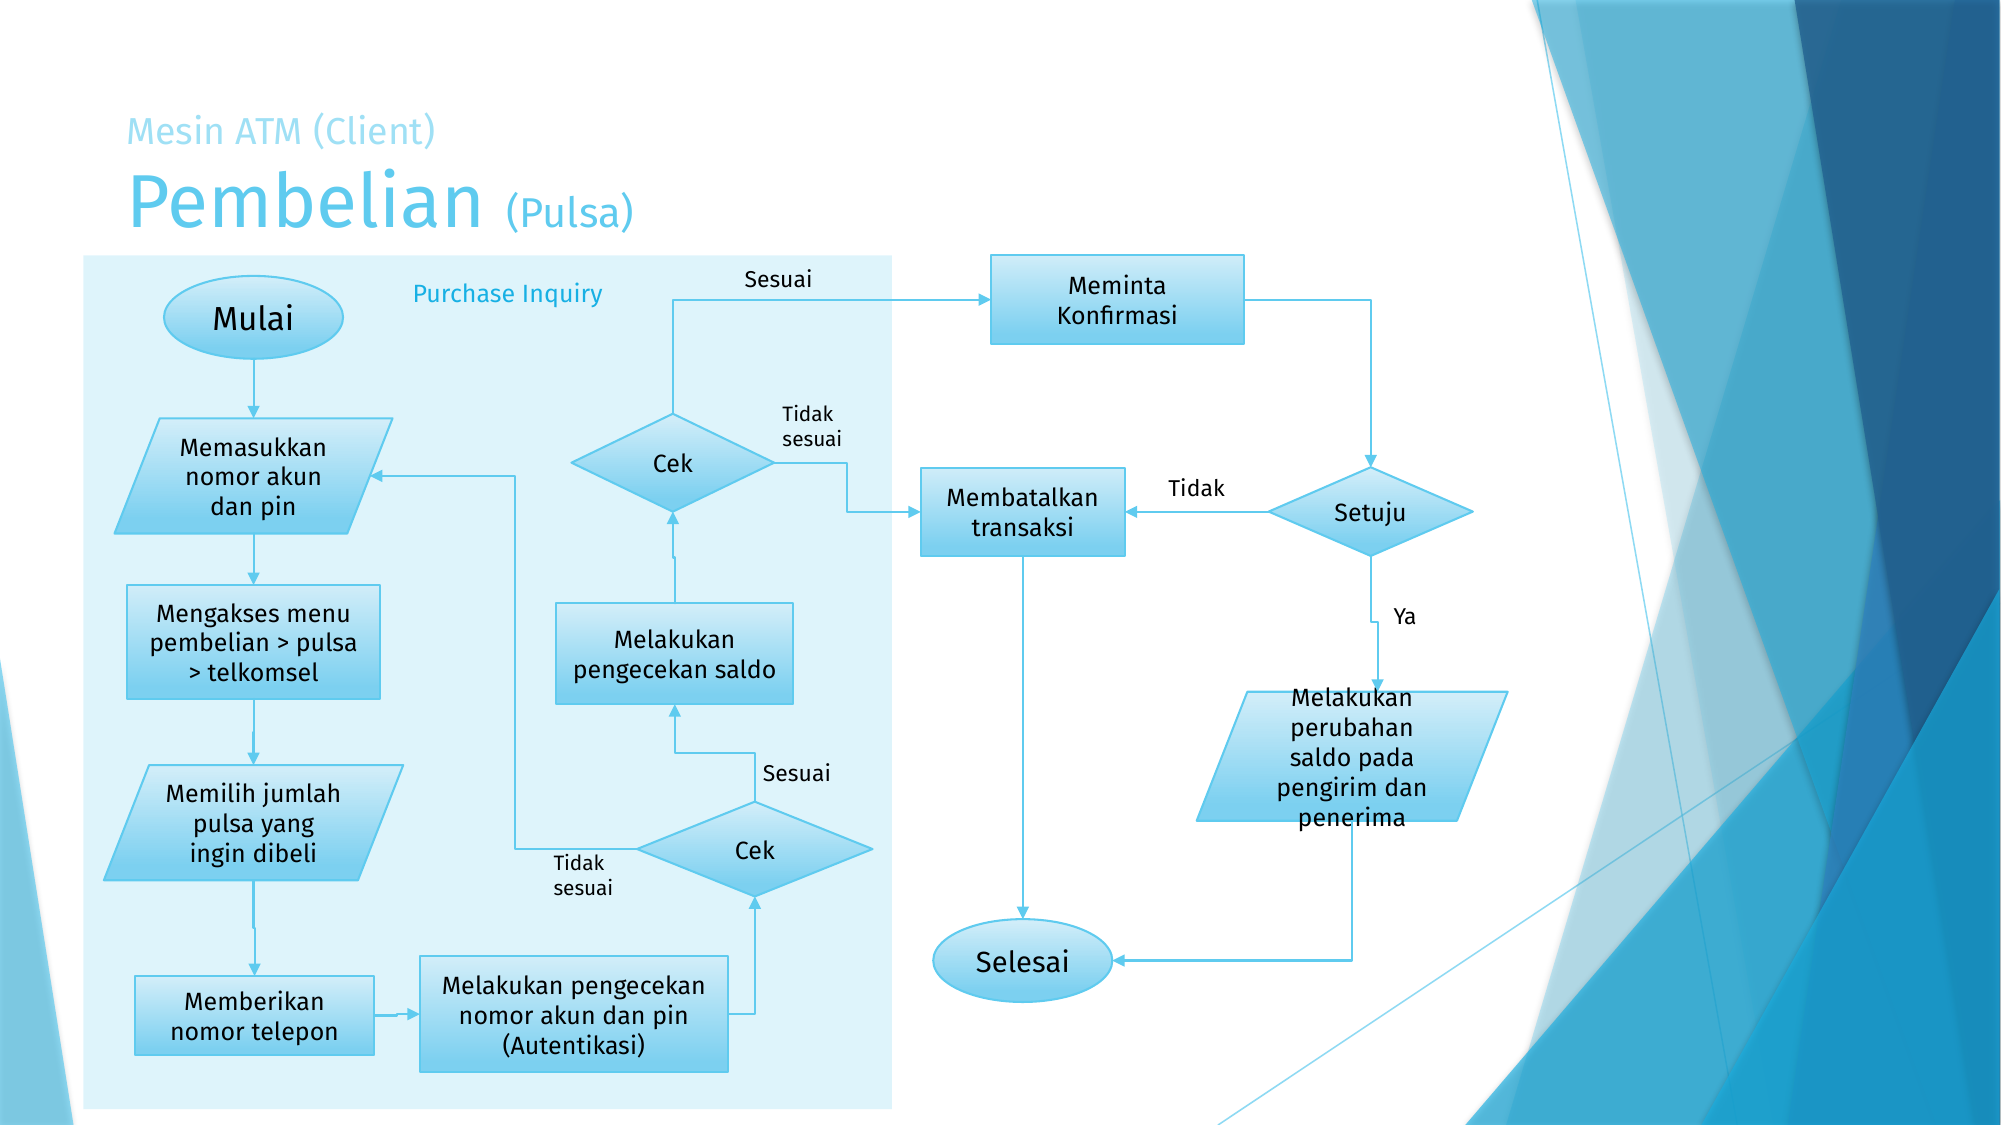

# Mesin ATM (Client) Pembelian (Pulsa)

Meminta Konfirmasi
Sesuai
Purchase Inquiry
Mulai
Tidak
sesuai
Cek
Memasukkan nomor akun dan pin
Tidak
Setuju
Membatalkan
transaksi
Mengakses menu pembelian > pulsa > telkomsel
Ya
Melakukan pengecekan saldo
Melakukan perubahan saldo pada pengirim dan penerima
Sesuai
Memilih jumlah pulsa yang ingin dibeli
Cek
Tidak
sesuai
Selesai
Melakukan pengecekan nomor akun dan pin
(Autentikasi)
Memberikan nomor telepon